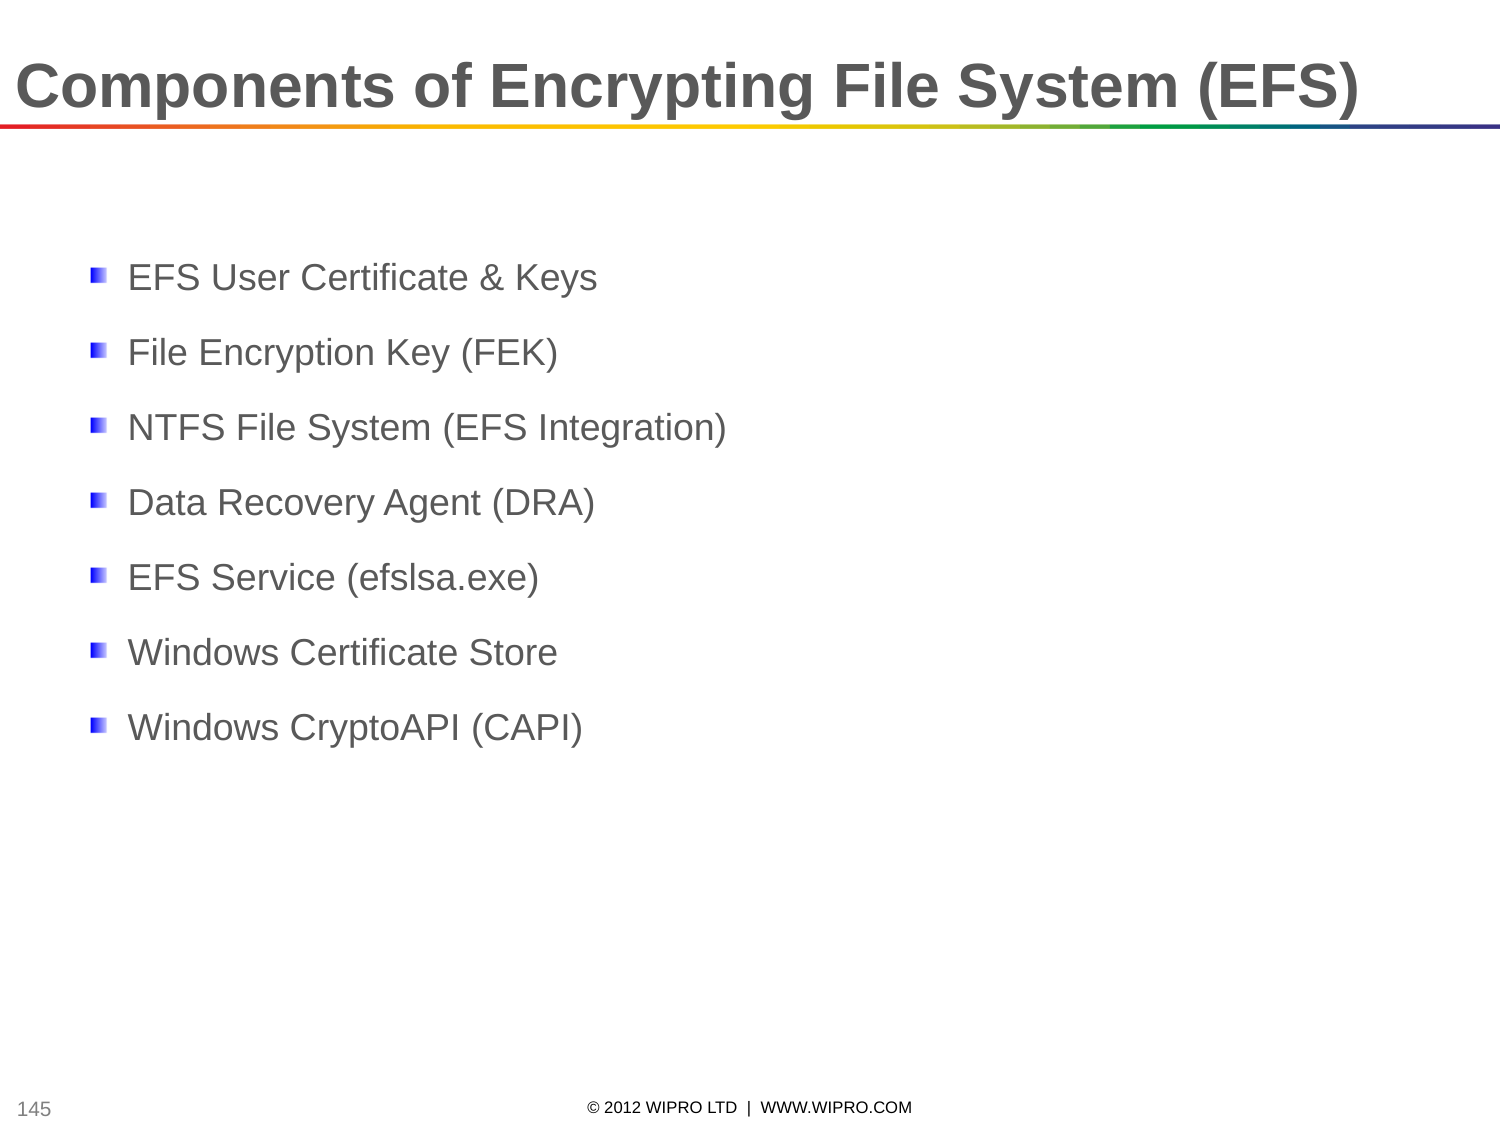

Components of Encrypting File System (EFS)
EFS User Certificate & Keys
File Encryption Key (FEK)
NTFS File System (EFS Integration)
Data Recovery Agent (DRA)
EFS Service (efslsa.exe)
Windows Certificate Store
Windows CryptoAPI (CAPI)